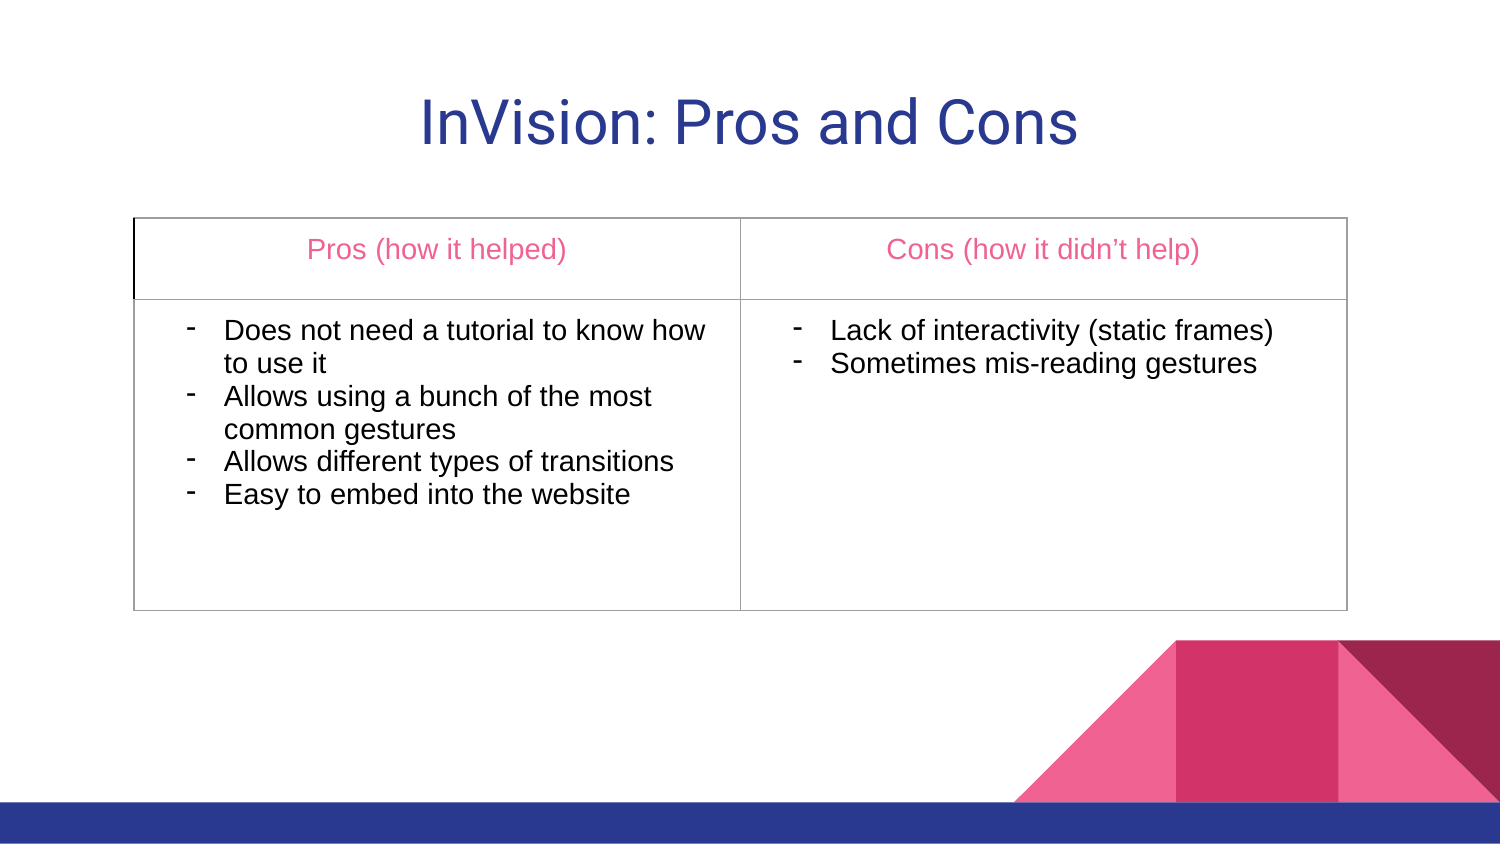

# InVision: Pros and Cons
| Pros (how it helped) | Cons (how it didn’t help) |
| --- | --- |
| Does not need a tutorial to know how to use it Allows using a bunch of the most common gestures Allows different types of transitions Easy to embed into the website | Lack of interactivity (static frames) Sometimes mis-reading gestures |